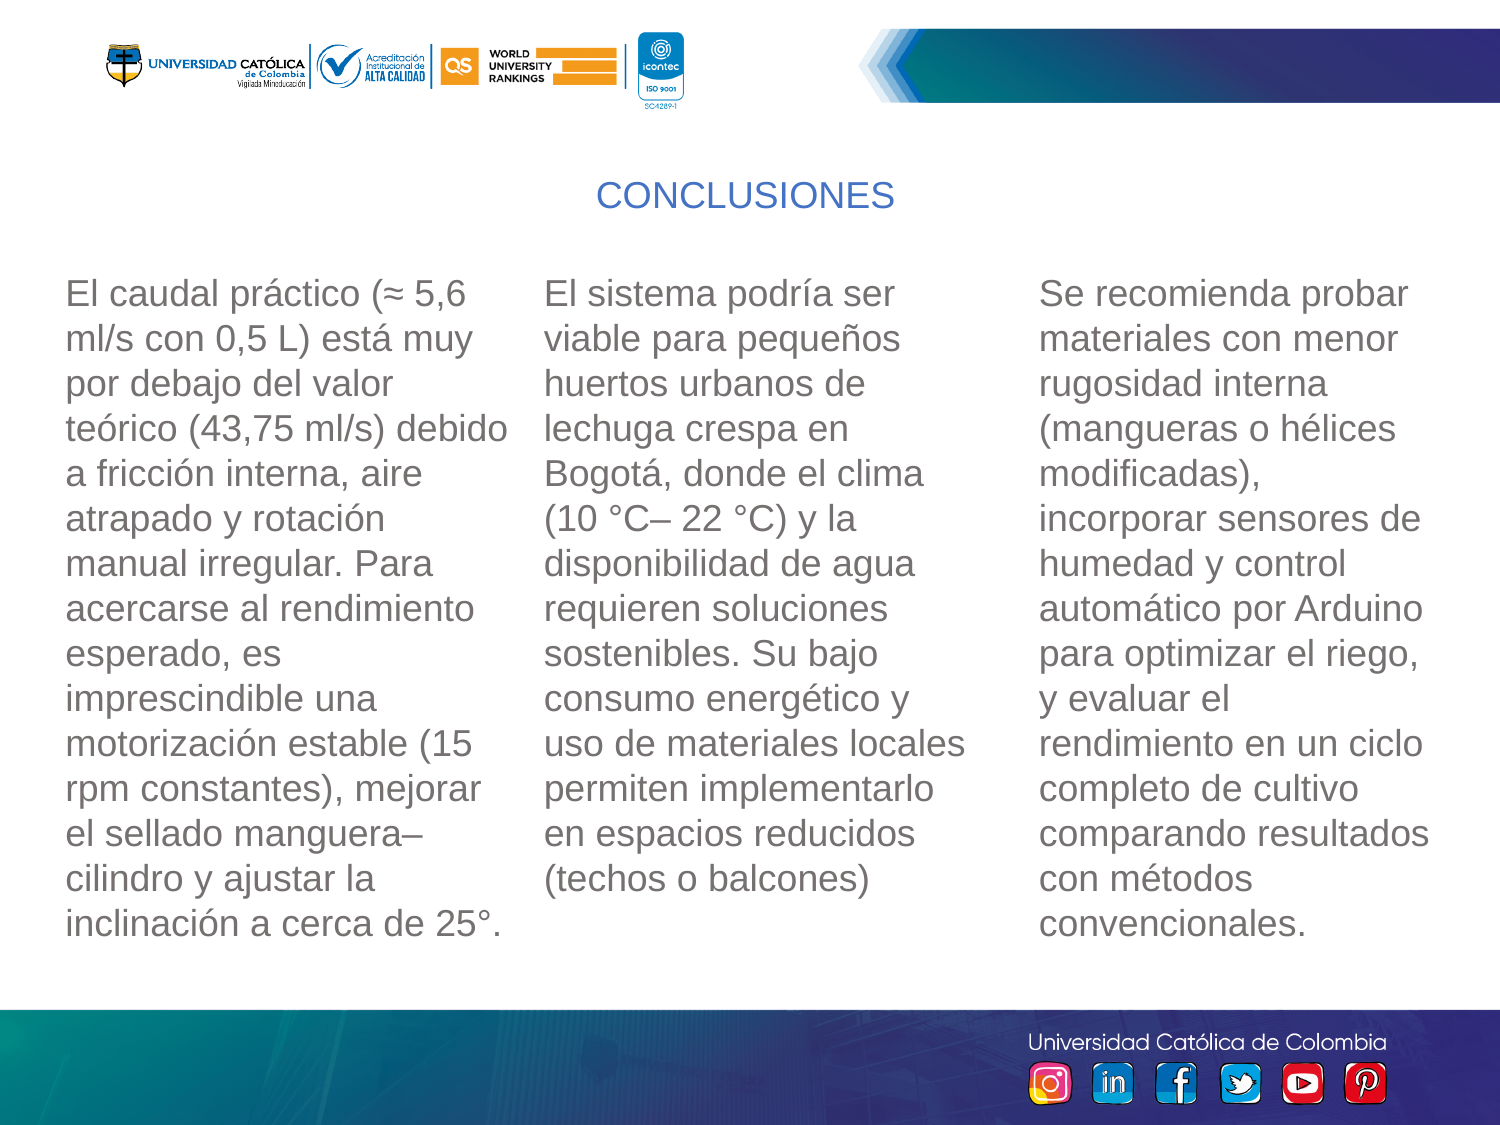

CONCLUSIONES
El caudal práctico (≈ 5,6 ml/s con 0,5 L) está muy por debajo del valor teórico (43,75 ml/s) debido a fricción interna, aire atrapado y rotación manual irregular. Para acercarse al rendimiento esperado, es imprescindible una motorización estable (15 rpm constantes), mejorar el sellado manguera– cilindro y ajustar la inclinación a cerca de 25°.
El sistema podría ser viable para pequeños huertos urbanos de lechuga crespa en Bogotá, donde el clima (10 °C– 22 °C) y la disponibilidad de agua requieren soluciones sostenibles. Su bajo consumo energético y uso de materiales locales permiten implementarlo en espacios reducidos (techos o balcones)
Se recomienda probar materiales con menor rugosidad interna (mangueras o hélices modificadas), incorporar sensores de humedad y control automático por Arduino para optimizar el riego, y evaluar el rendimiento en un ciclo completo de cultivo comparando resultados con métodos convencionales.